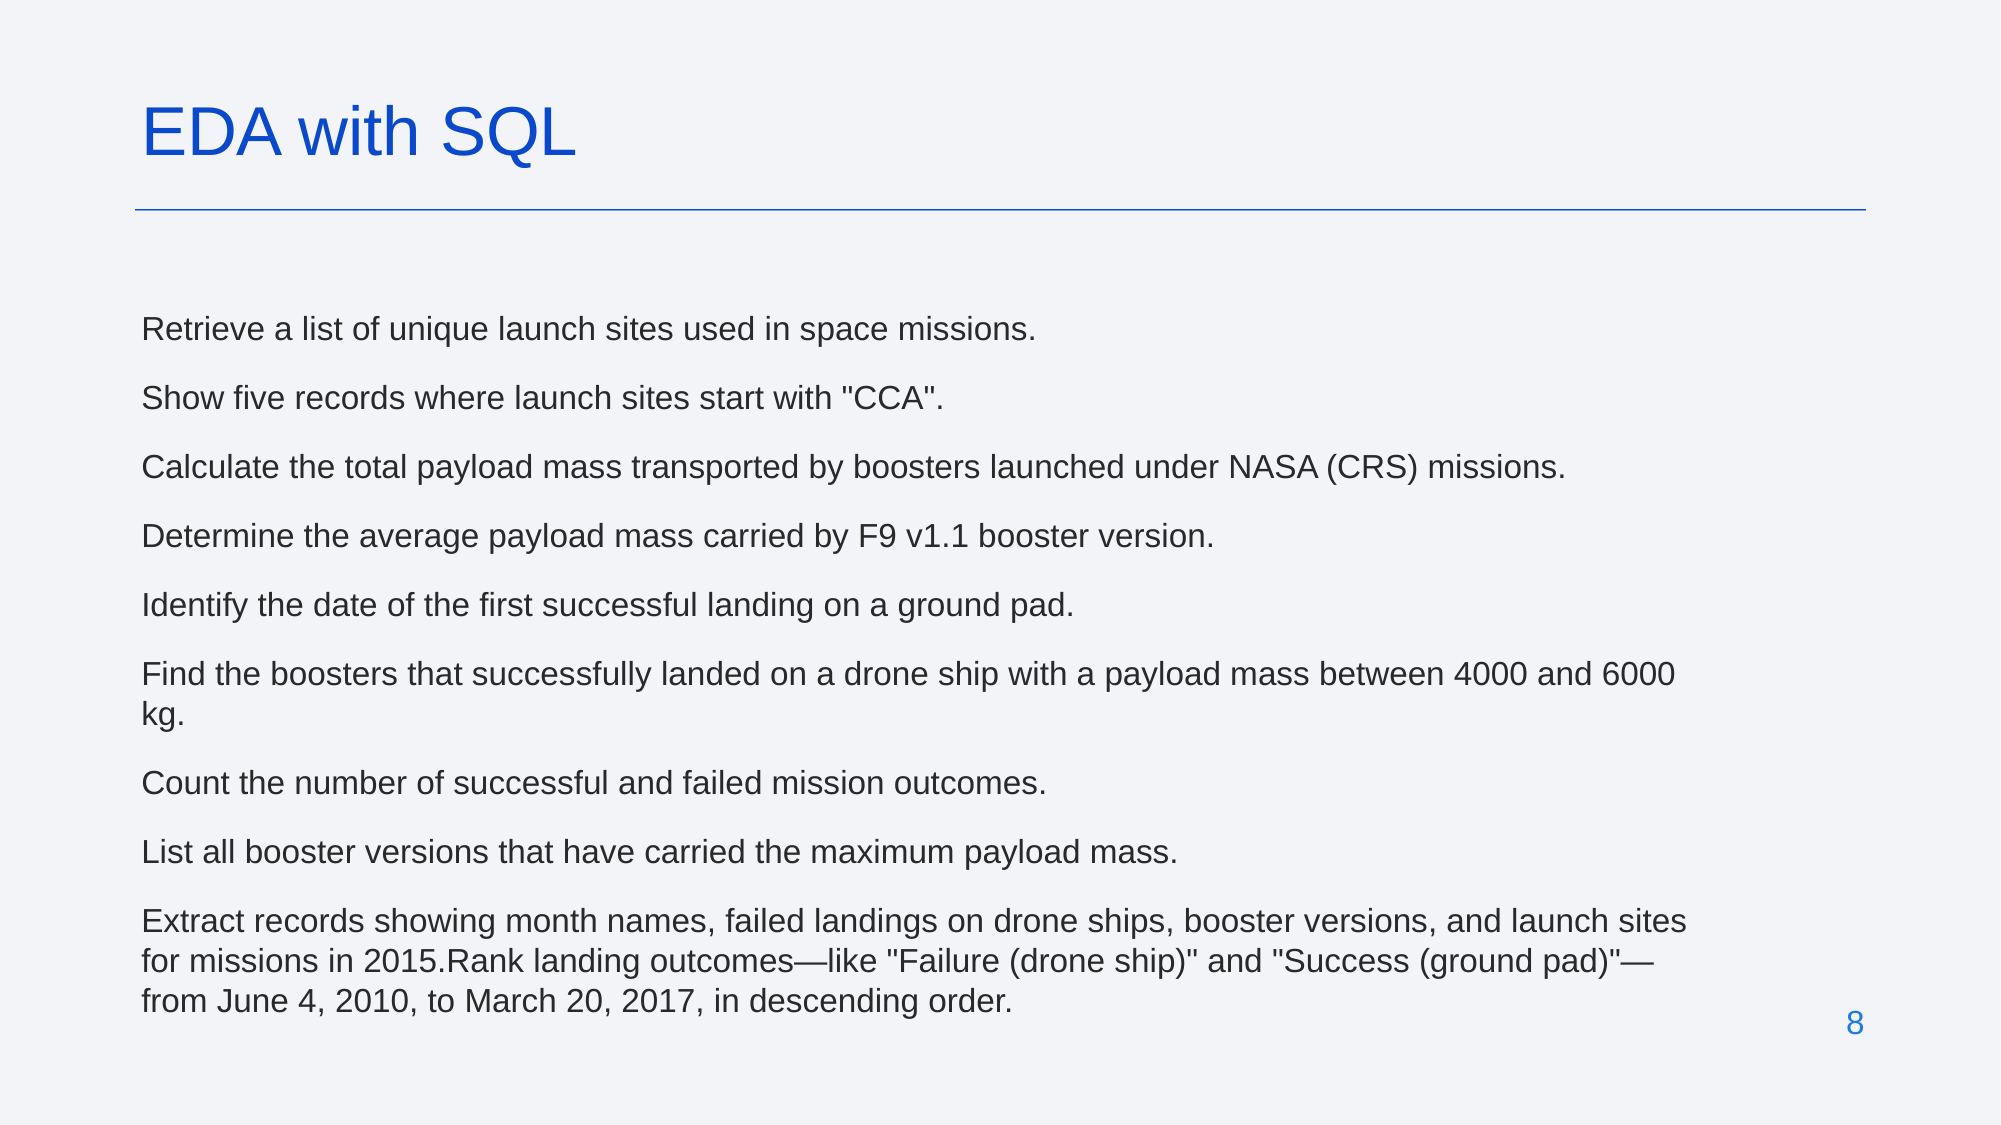

EDA with SQL
Retrieve a list of unique launch sites used in space missions.
Show five records where launch sites start with "CCA".
Calculate the total payload mass transported by boosters launched under NASA (CRS) missions.
Determine the average payload mass carried by F9 v1.1 booster version.
Identify the date of the first successful landing on a ground pad.
Find the boosters that successfully landed on a drone ship with a payload mass between 4000 and 6000 kg.
Count the number of successful and failed mission outcomes.
List all booster versions that have carried the maximum payload mass.
Extract records showing month names, failed landings on drone ships, booster versions, and launch sites for missions in 2015.Rank landing outcomes—like "Failure (drone ship)" and "Success (ground pad)"—from June 4, 2010, to March 20, 2017, in descending order.
8